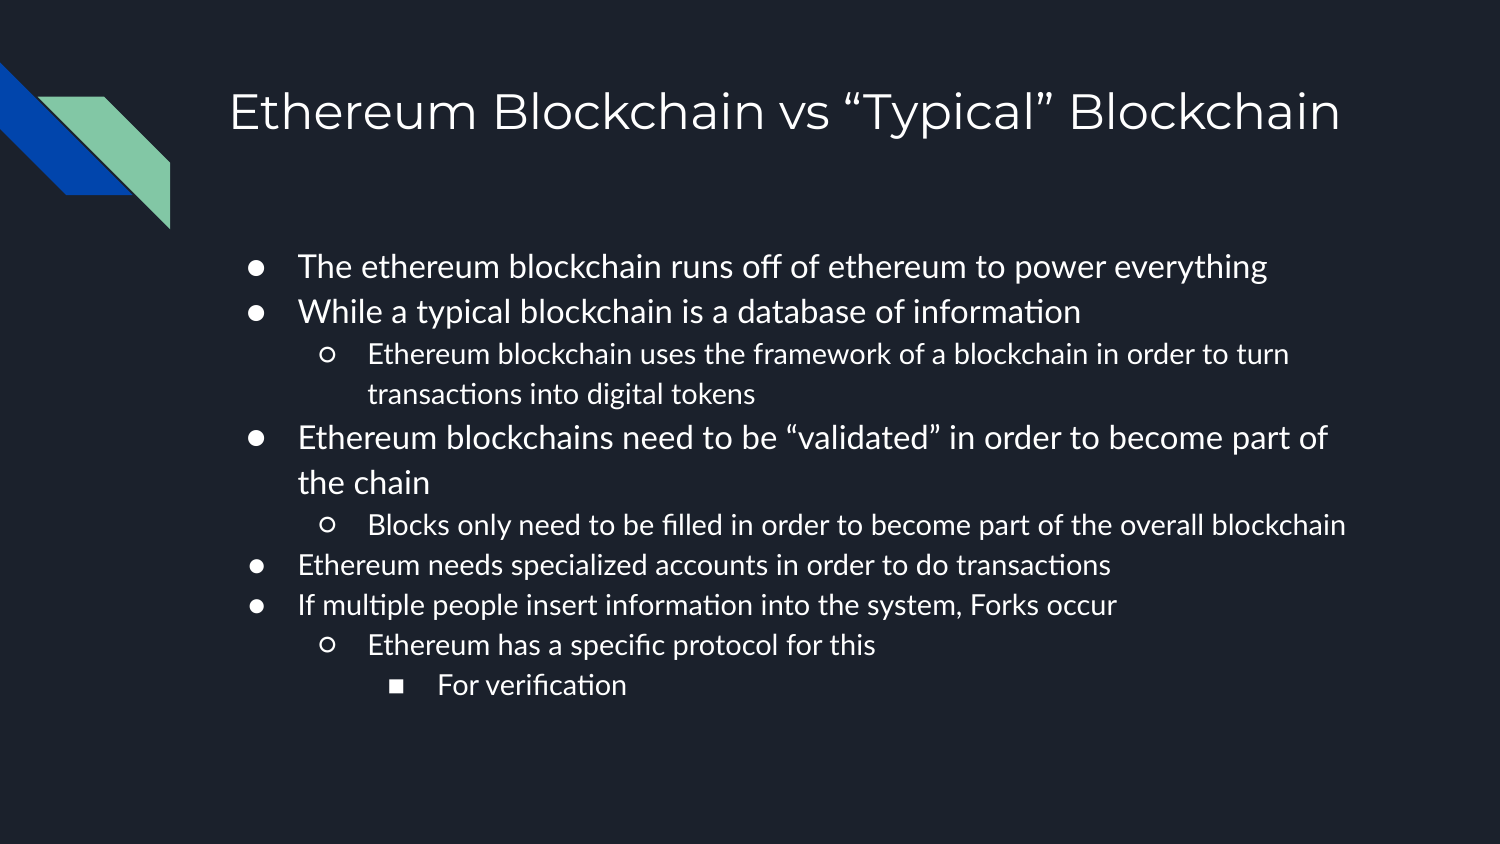

# Ethereum Blockchain vs “Typical” Blockchain
The ethereum blockchain runs off of ethereum to power everything
While a typical blockchain is a database of information
Ethereum blockchain uses the framework of a blockchain in order to turn transactions into digital tokens
Ethereum blockchains need to be “validated” in order to become part of the chain
Blocks only need to be filled in order to become part of the overall blockchain
Ethereum needs specialized accounts in order to do transactions
If multiple people insert information into the system, Forks occur
Ethereum has a specific protocol for this
For verification